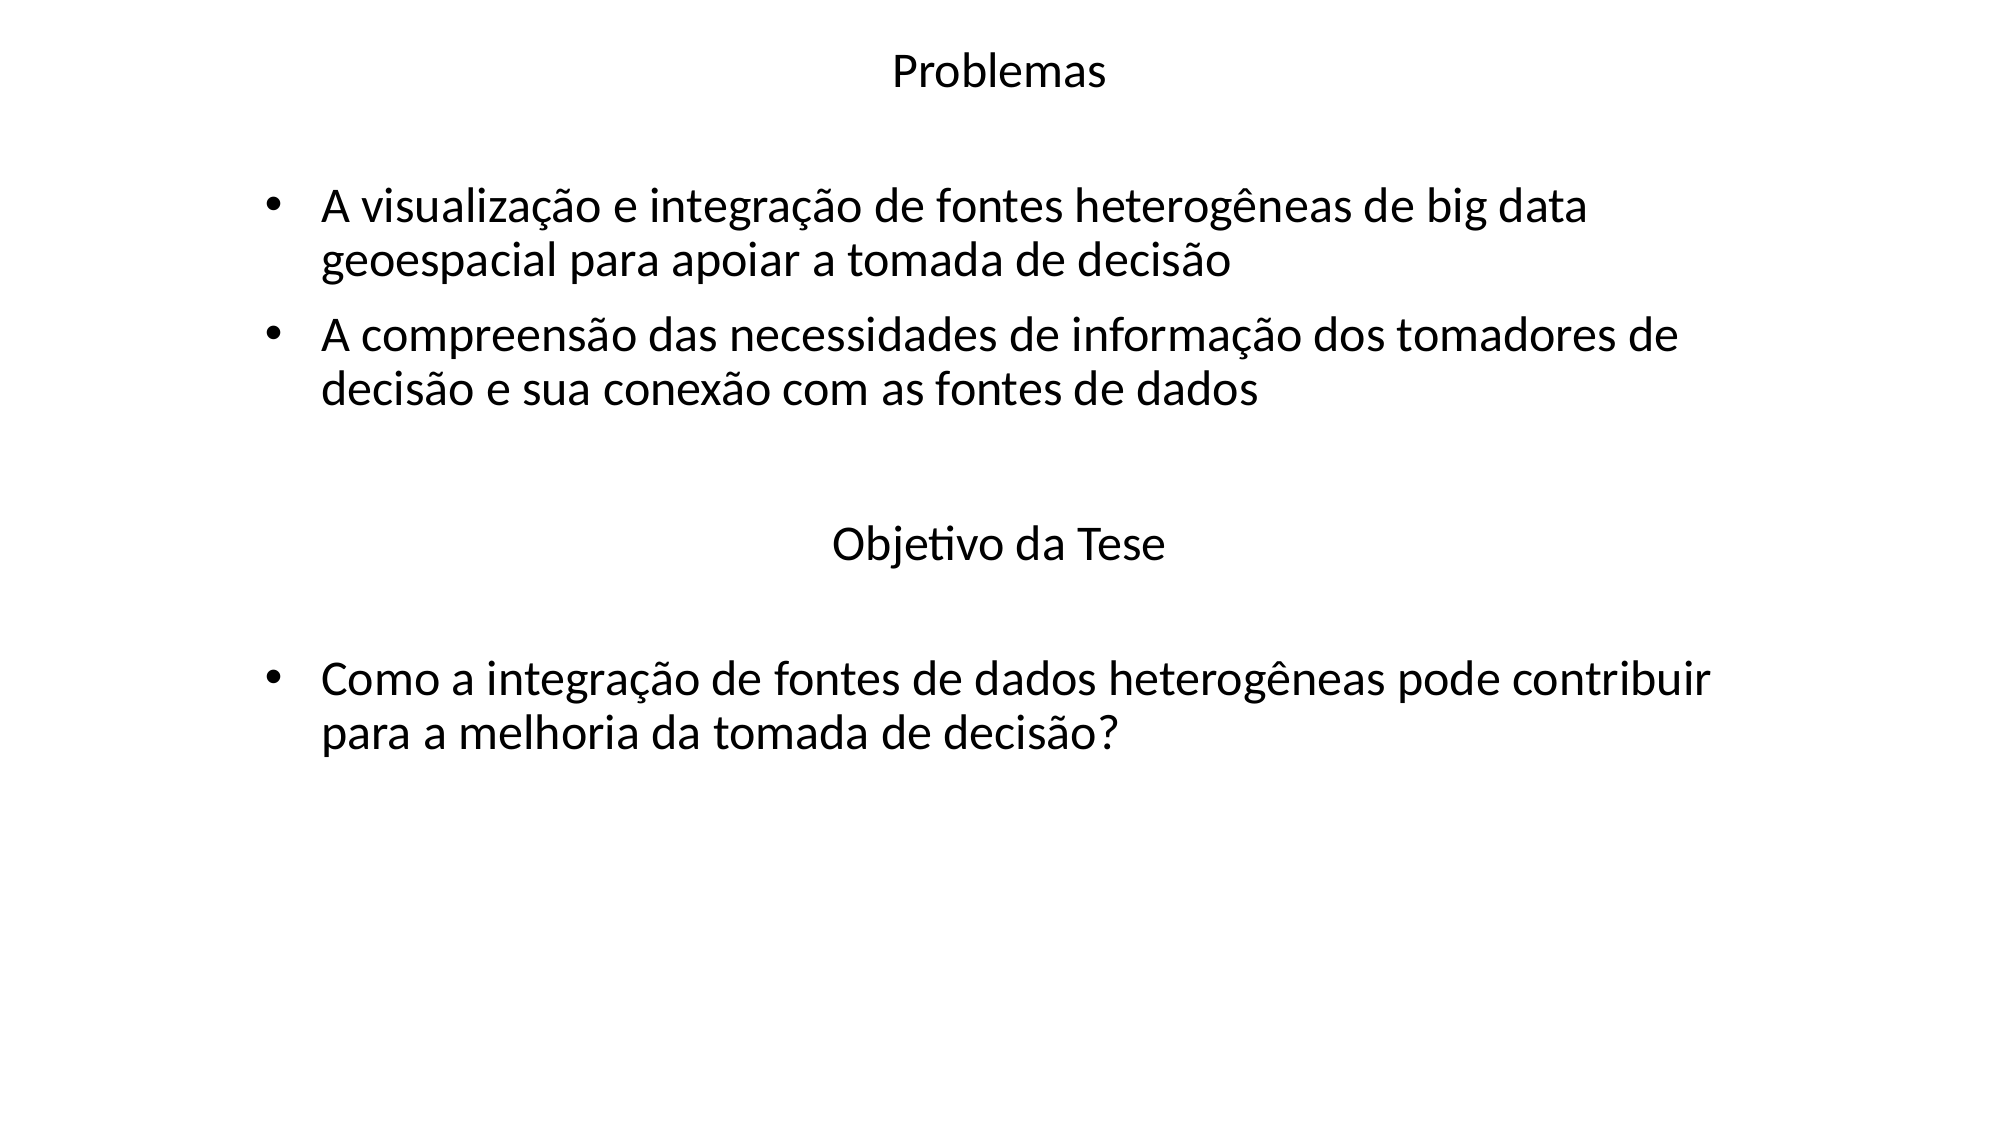

Problemas
A visualização e integração de fontes heterogêneas de big data geoespacial para apoiar a tomada de decisão
A compreensão das necessidades de informação dos tomadores de decisão e sua conexão com as fontes de dados
Objetivo da Tese
Como a integração de fontes de dados heterogêneas pode contribuir para a melhoria da tomada de decisão?